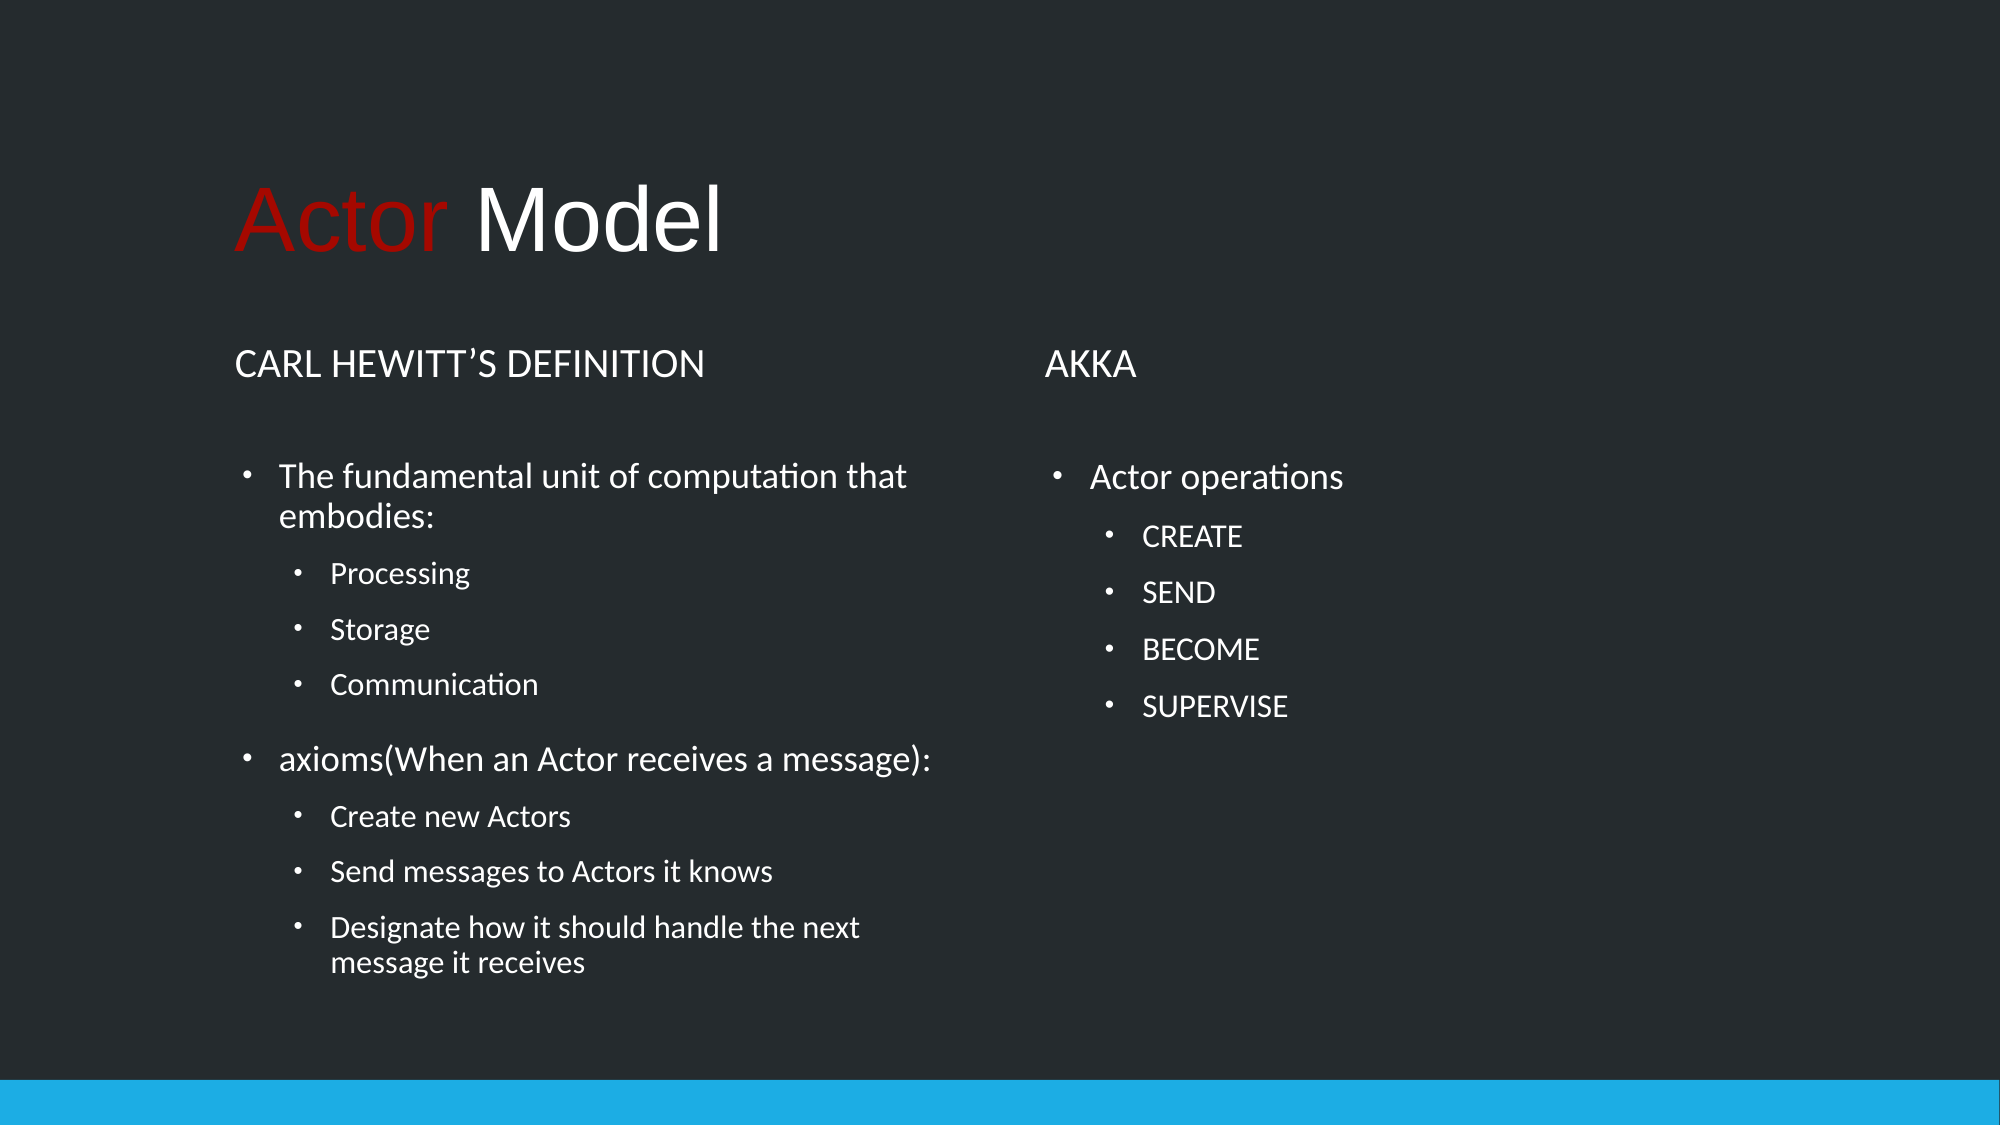

# Actor Model
Carl Hewitt’s definition
AKKA
The fundamental unit of computation that embodies:
Processing
Storage
Communication
axioms(When an Actor receives a message):
Create new Actors
Send messages to Actors it knows
Designate how it should handle the next message it receives
Actor operations
CREATE
SEND
BECOME
SUPERVISE